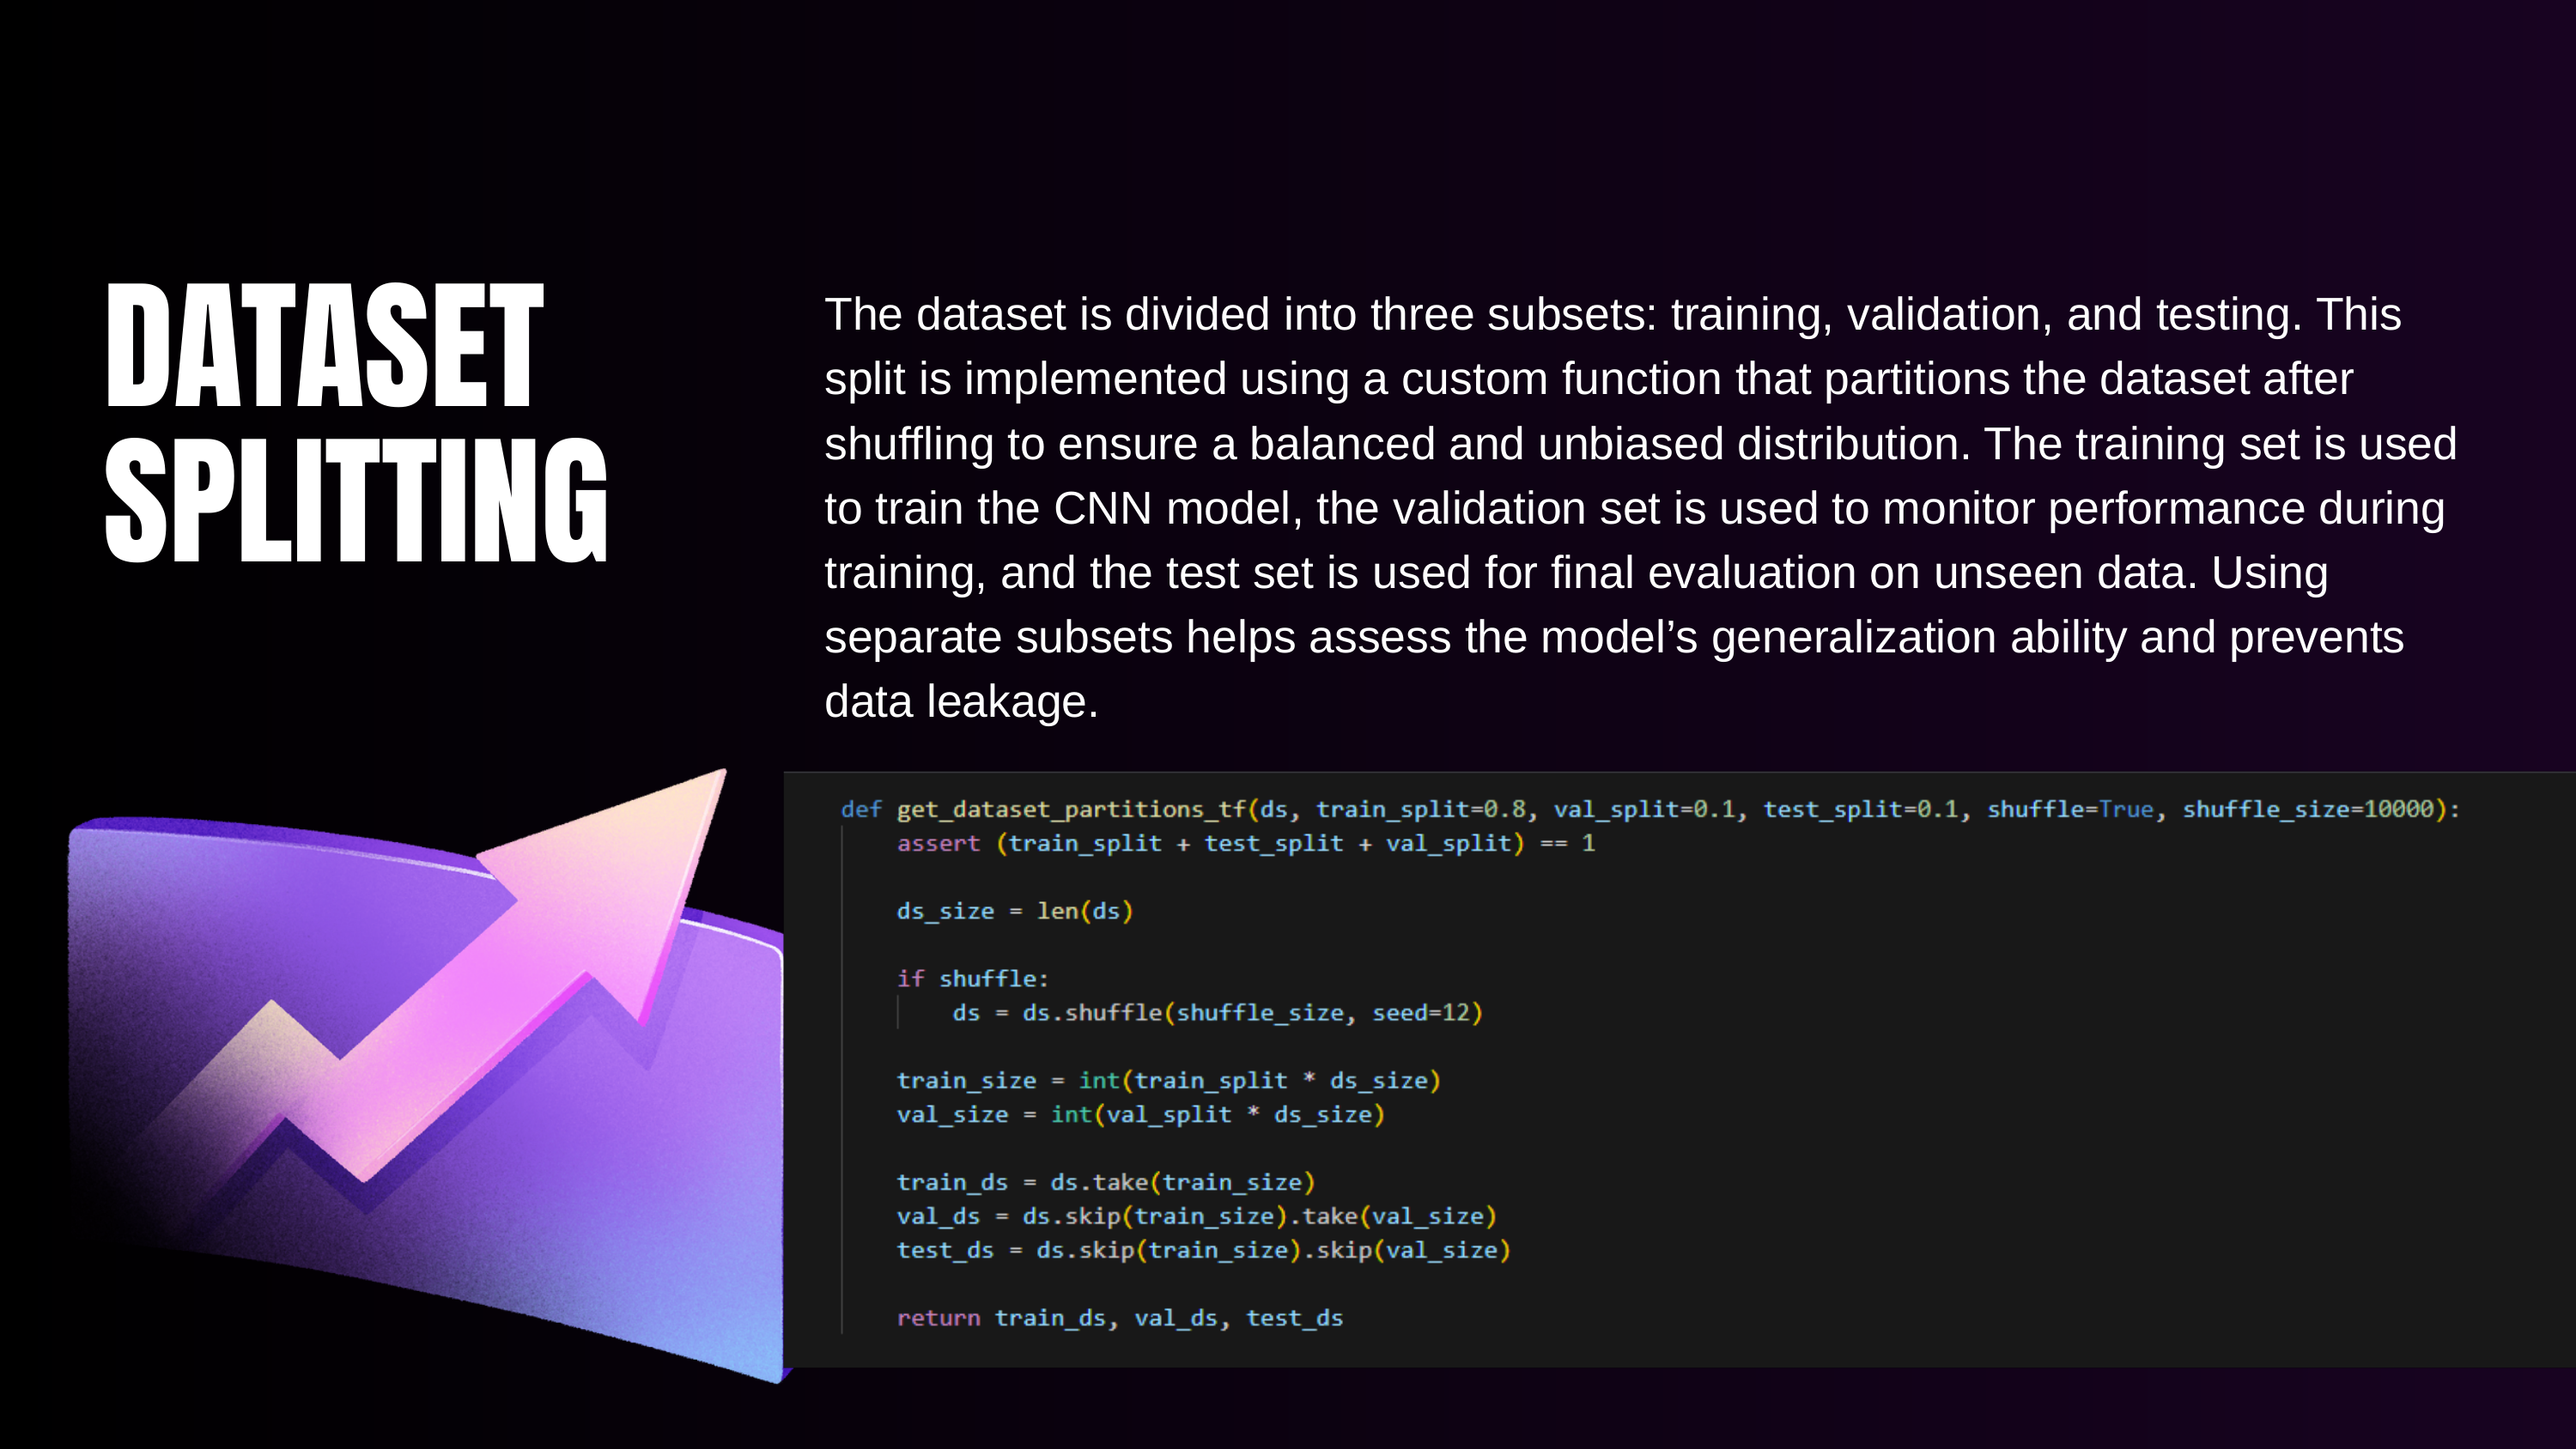

The dataset is divided into three subsets: training, validation, and testing. This split is implemented using a custom function that partitions the dataset after shuffling to ensure a balanced and unbiased distribution. The training set is used to train the CNN model, the validation set is used to monitor performance during training, and the test set is used for final evaluation on unseen data. Using separate subsets helps assess the model’s generalization ability and prevents data leakage.
DATASET SPLITTING